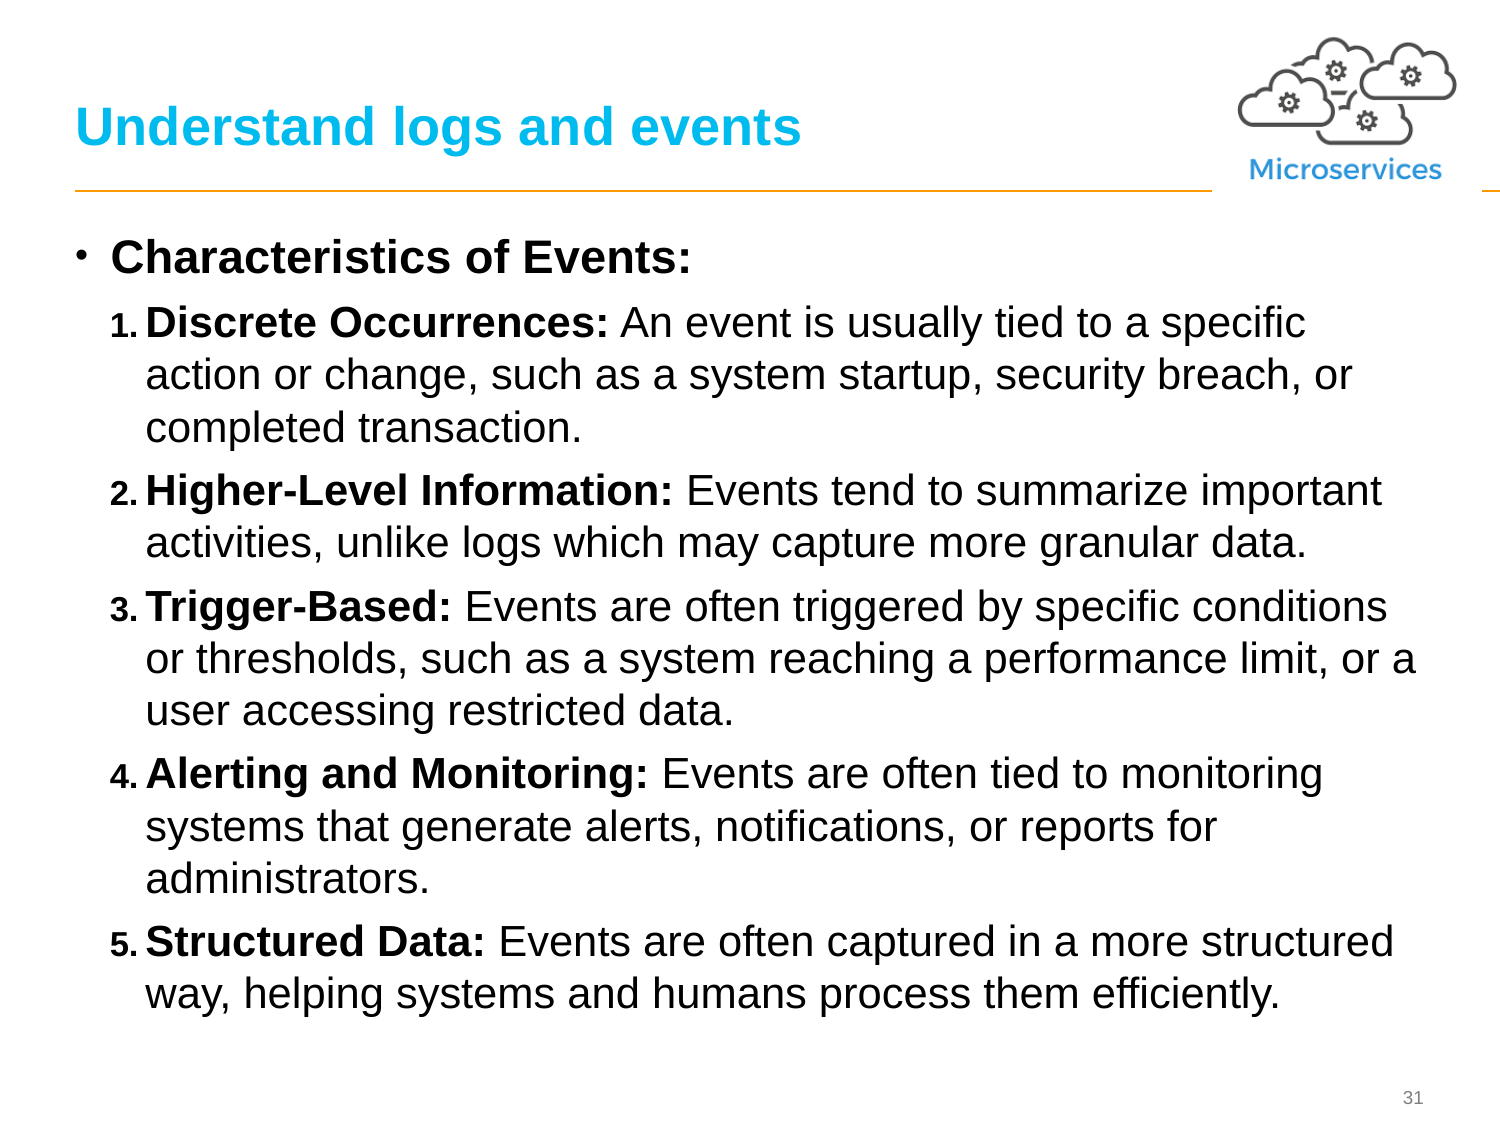

# Understand logs and events
Characteristics of Events:
Discrete Occurrences: An event is usually tied to a specific action or change, such as a system startup, security breach, or completed transaction.
Higher-Level Information: Events tend to summarize important activities, unlike logs which may capture more granular data.
Trigger-Based: Events are often triggered by specific conditions or thresholds, such as a system reaching a performance limit, or a user accessing restricted data.
Alerting and Monitoring: Events are often tied to monitoring systems that generate alerts, notifications, or reports for administrators.
Structured Data: Events are often captured in a more structured way, helping systems and humans process them efficiently.